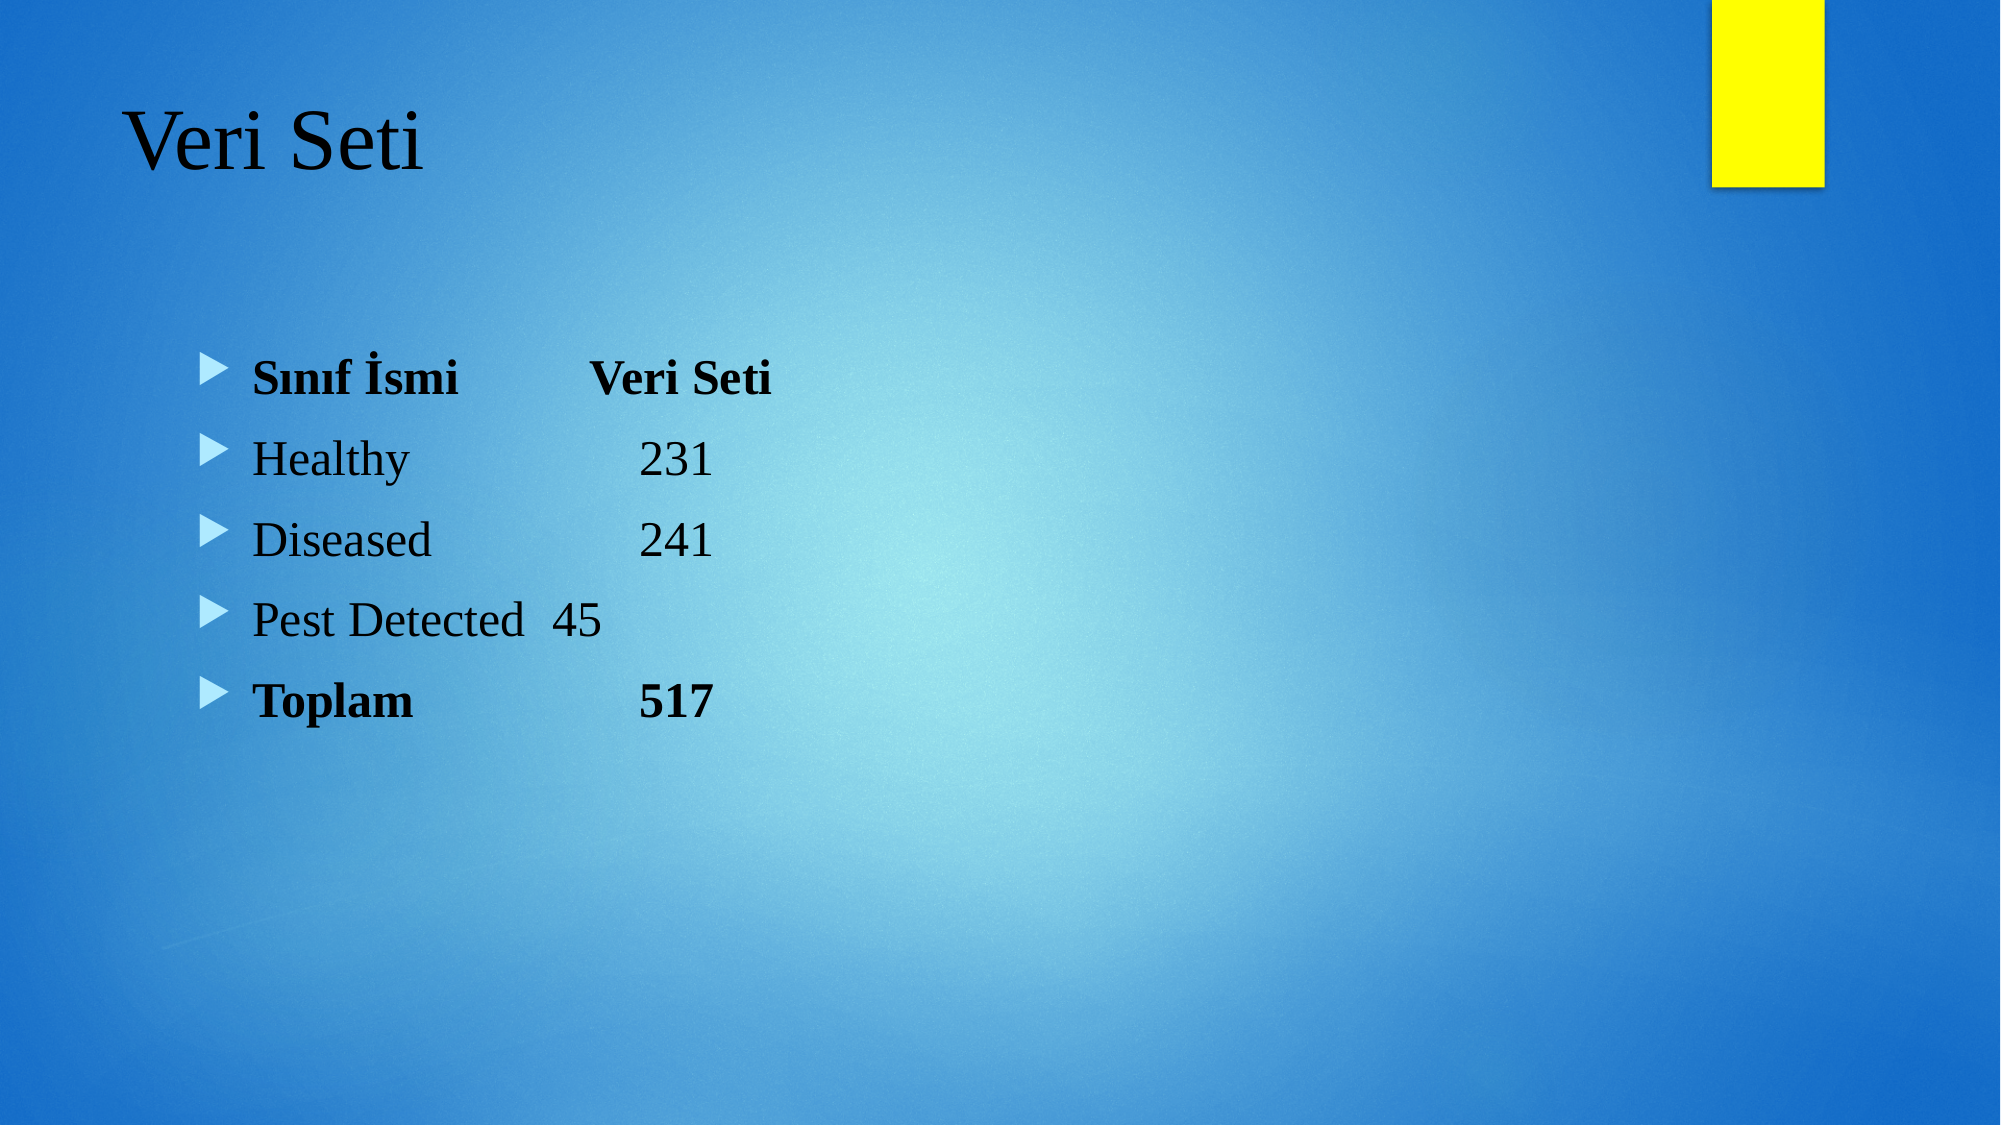

# Veri Seti
Sınıf İsmi 	   Veri Seti
Healthy 	       231
Diseased 	       241
Pest Detected 	45
Toplam 	       517